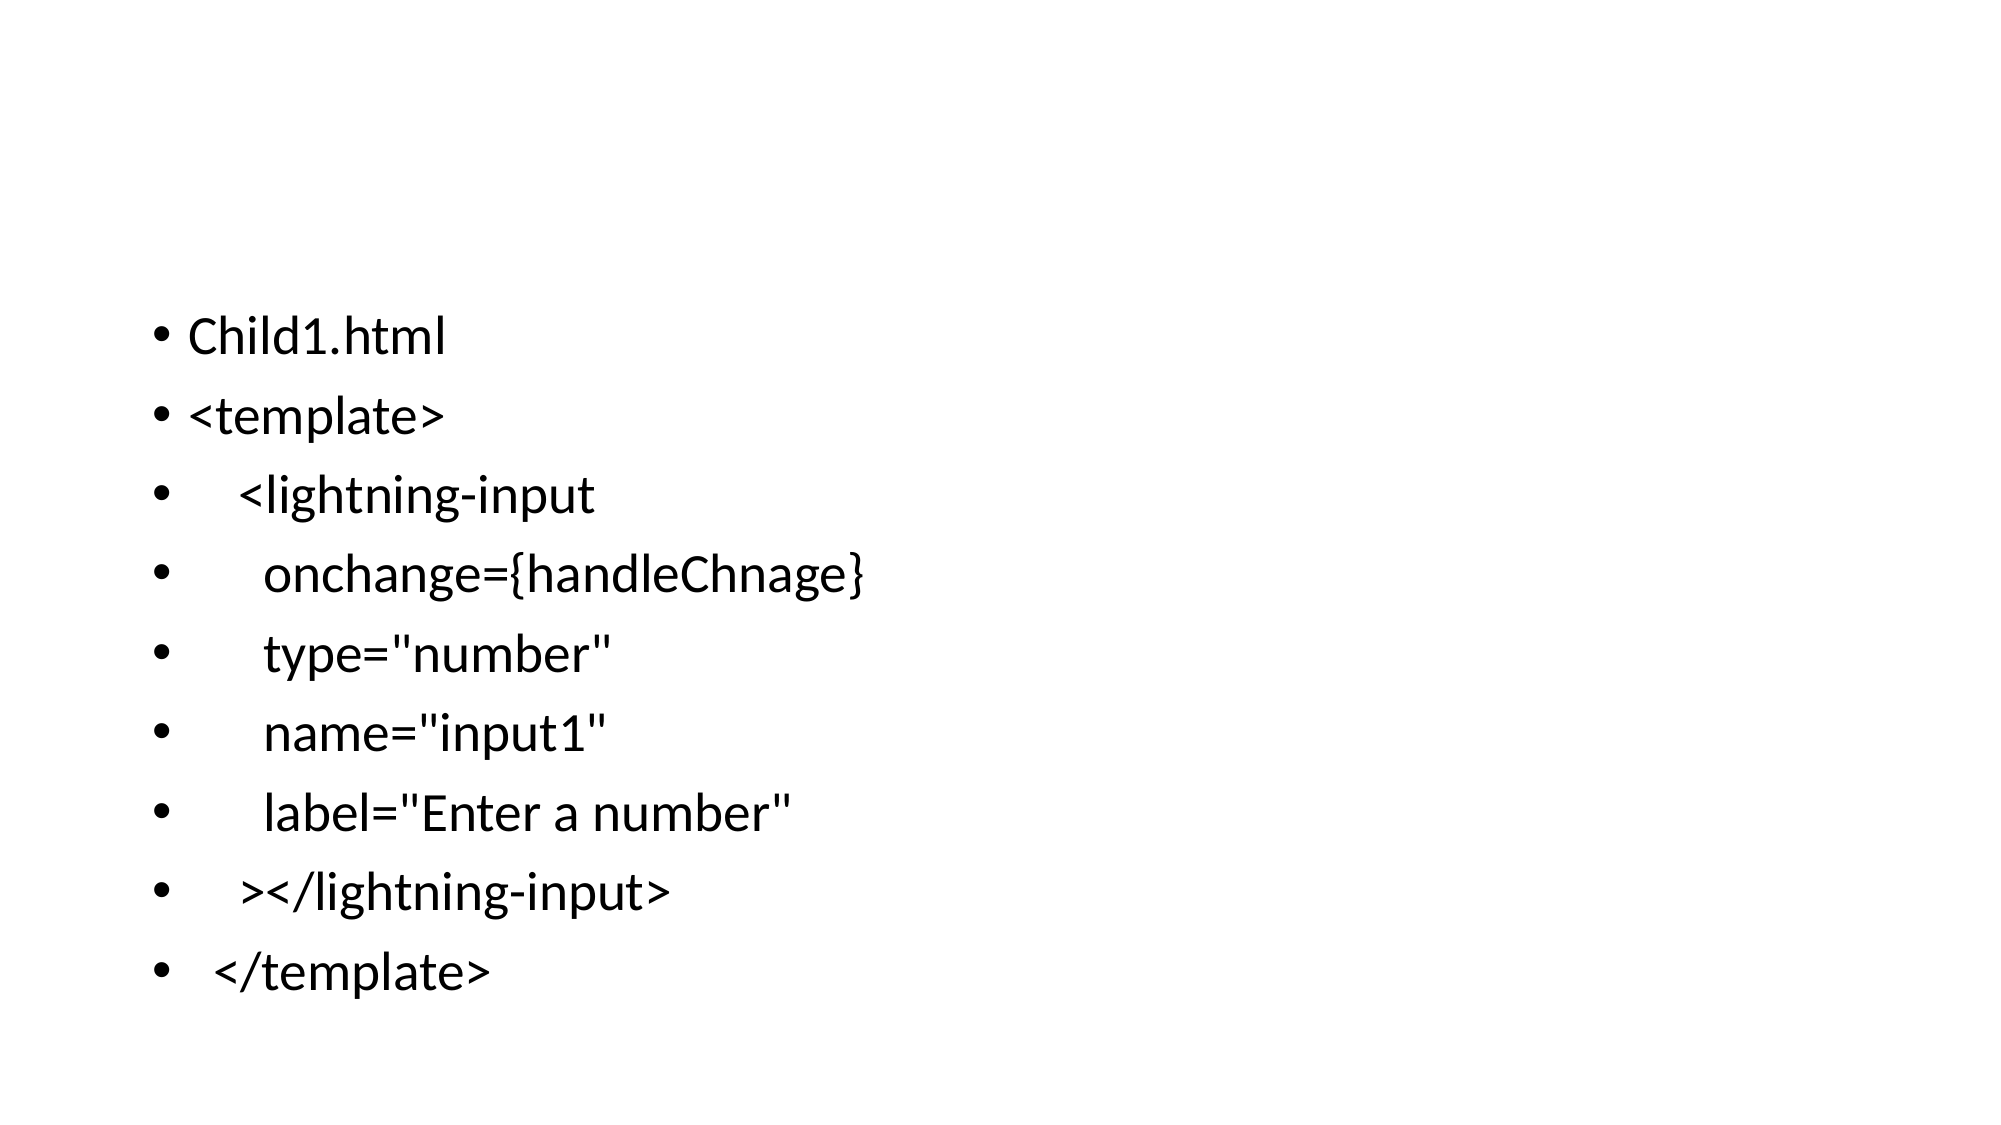

#
Child1.html
<template>
    <lightning-input
      onchange={handleChnage}
      type="number"
      name="input1"
      label="Enter a number"
    ></lightning-input>
  </template>